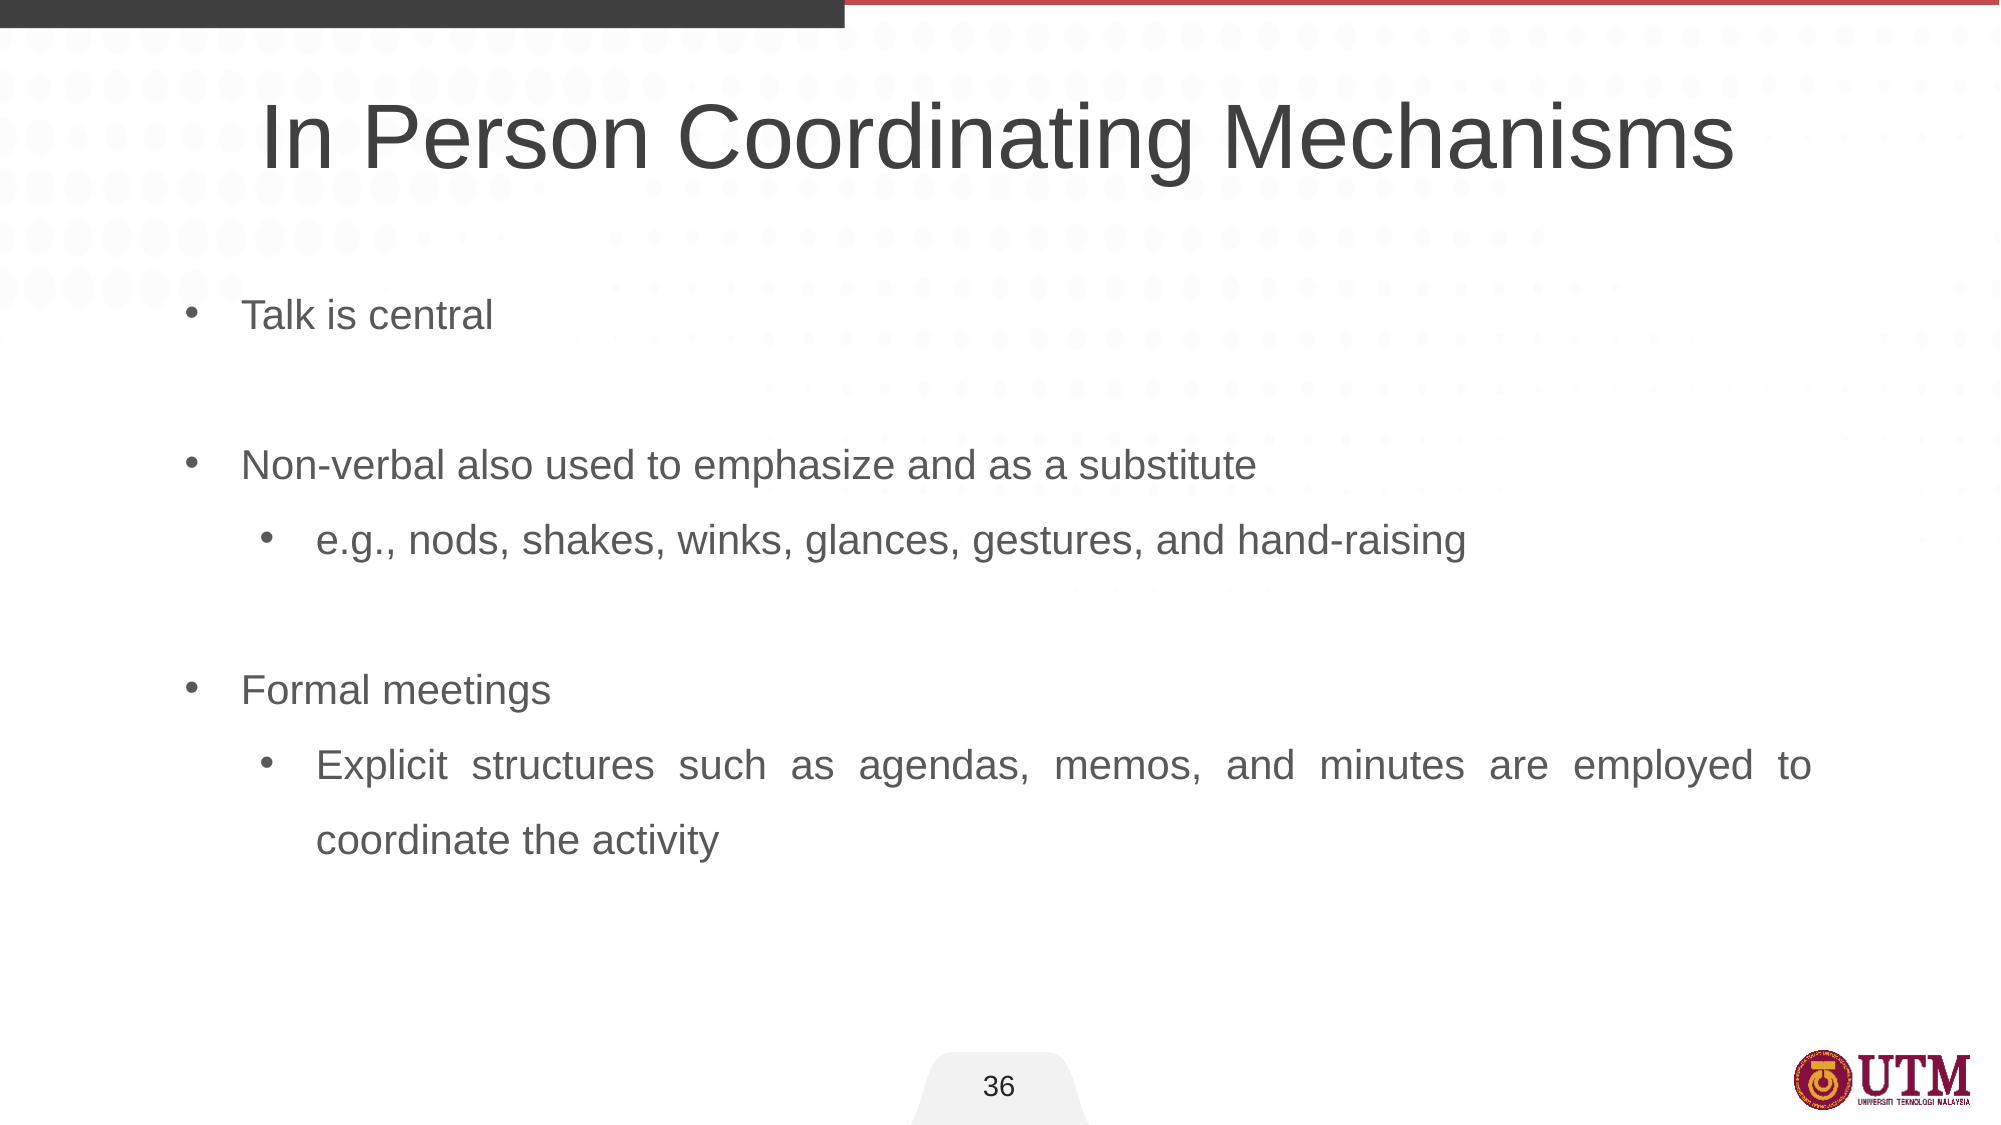

In Person Coordinating Mechanisms
Talk is central

Non-verbal also used to emphasize and as a substitute
e.g., nods, shakes, winks, glances, gestures, and hand-raising

Formal meetings
Explicit structures such as agendas, memos, and minutes are employed to coordinate the activity

36